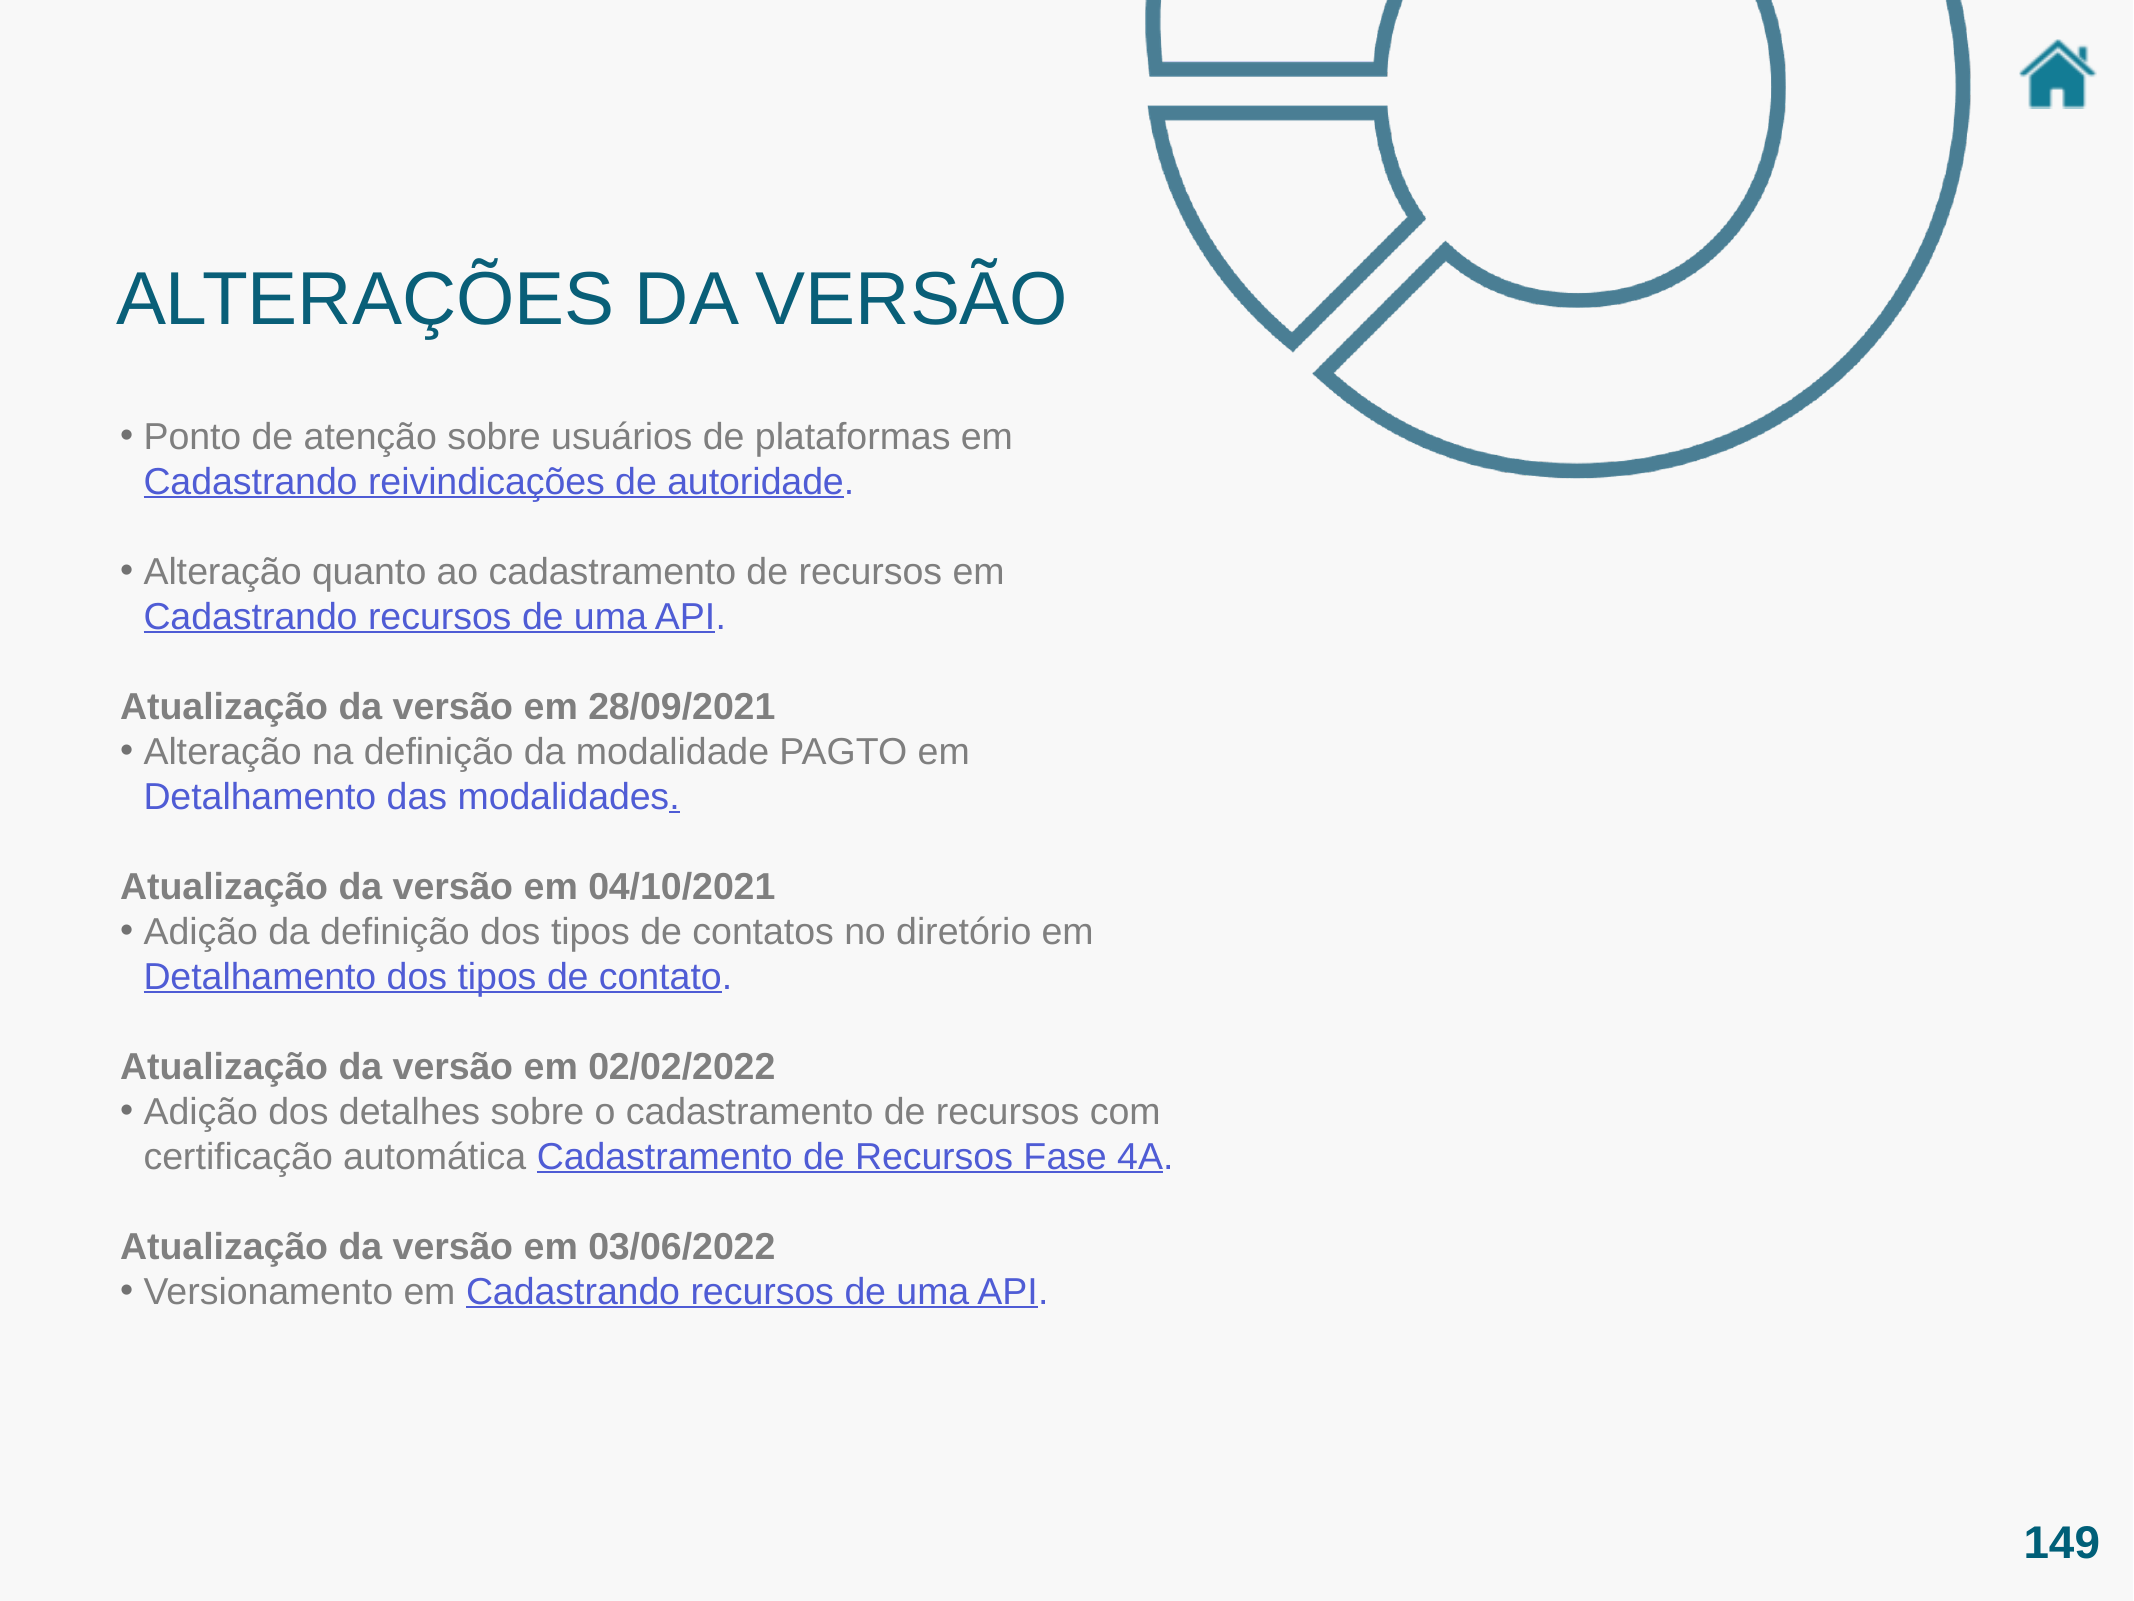

ALTERAÇÕES DA VERSÃO
Ponto de atenção sobre usuários de plataformas em Cadastrando reivindicações de autoridade.

Alteração quanto ao cadastramento de recursos em Cadastrando recursos de uma API.

Atualização da versão em 28/09/2021
Alteração na definição da modalidade PAGTO em Detalhamento das modalidades.

Atualização da versão em 04/10/2021
Adição da definição dos tipos de contatos no diretório em Detalhamento dos tipos de contato.

Atualização da versão em 02/02/2022
Adição dos detalhes sobre o cadastramento de recursos com certificação automática Cadastramento de Recursos Fase 4A.

Atualização da versão em 03/06/2022
Versionamento em Cadastrando recursos de uma API.

149